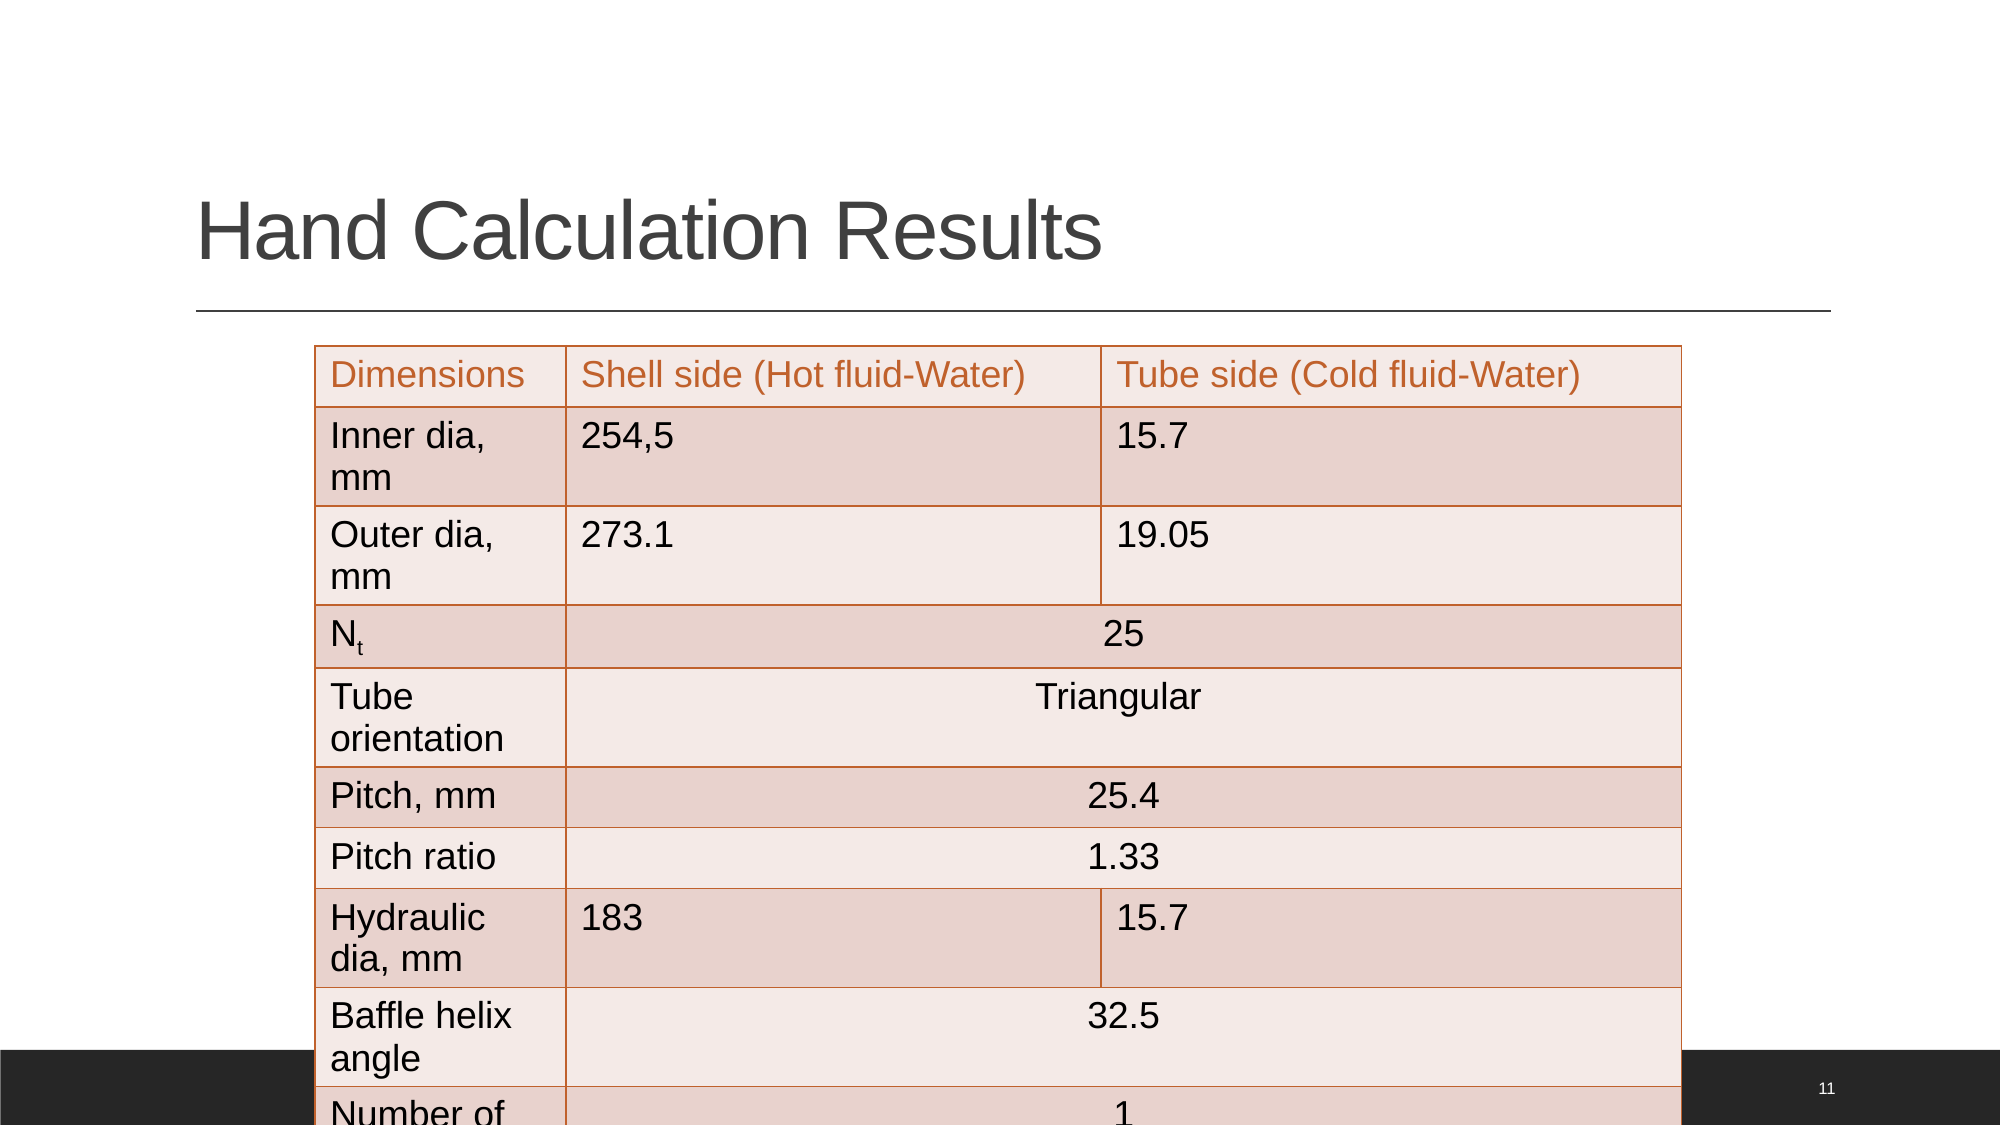

# Hand Calculation Results

| Dimensions | Shell side (Hot fluid-Water) | Tube side (Cold fluid-Water) |
| --- | --- | --- |
| Inner dia, mm | 254,5 | 15.7 |
| Outer dia, mm | 273.1 | 19.05 |
| Nt | 25 |  |
| Tube orientation | Triangular |  |
| Pitch, mm | 25.4 |  |
| Pitch ratio | 1.33 |  |
| Hydraulic dia, mm | 183 | 15.7 |
| Baffle helix angle | 32.5 |  |
| Number of turns | 1 |  |
| Flow type | Turbulent | Turbulent |
11